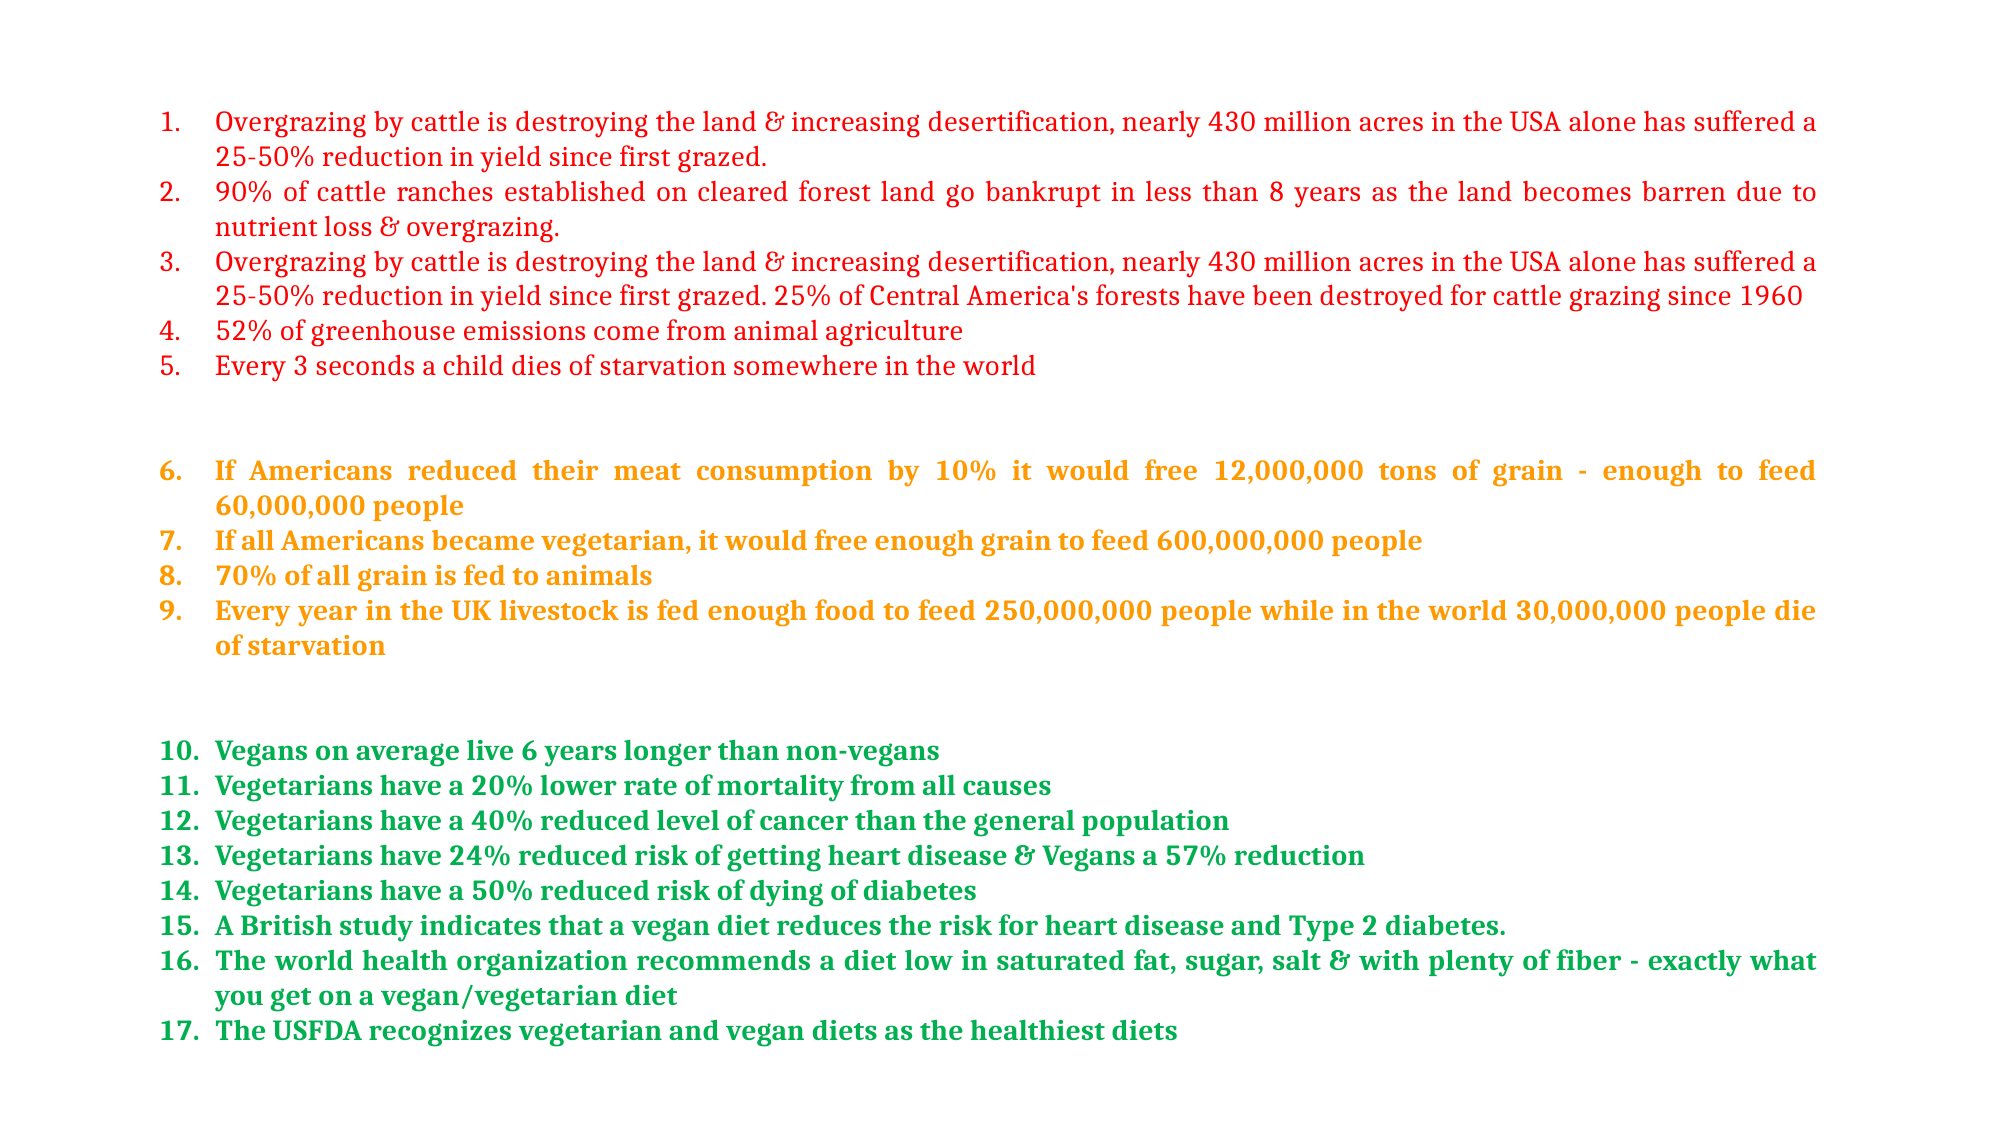

Overgrazing by cattle is destroying the land & increasing desertification, nearly 430 million acres in the USA alone has suffered a 25-50% reduction in yield since first grazed.
90% of cattle ranches established on cleared forest land go bankrupt in less than 8 years as the land becomes barren due to nutrient loss & overgrazing.
Overgrazing by cattle is destroying the land & increasing desertification, nearly 430 million acres in the USA alone has suffered a 25-50% reduction in yield since first grazed. 25% of Central America's forests have been destroyed for cattle grazing since 1960
52% of greenhouse emissions come from animal agriculture
Every 3 seconds a child dies of starvation somewhere in the world

If Americans reduced their meat consumption by 10% it would free 12,000,000 tons of grain - enough to feed 60,000,000 people
If all Americans became vegetarian, it would free enough grain to feed 600,000,000 people
70% of all grain is fed to animals
Every year in the UK livestock is fed enough food to feed 250,000,000 people while in the world 30,000,000 people die of starvation

Vegans on average live 6 years longer than non-vegans
Vegetarians have a 20% lower rate of mortality from all causes
Vegetarians have a 40% reduced level of cancer than the general population
Vegetarians have 24% reduced risk of getting heart disease & Vegans a 57% reduction
Vegetarians have a 50% reduced risk of dying of diabetes
A British study indicates that a vegan diet reduces the risk for heart disease and Type 2 diabetes.
The world health organization recommends a diet low in saturated fat, sugar, salt & with plenty of fiber - exactly what you get on a vegan/vegetarian diet
The USFDA recognizes vegetarian and vegan diets as the healthiest diets